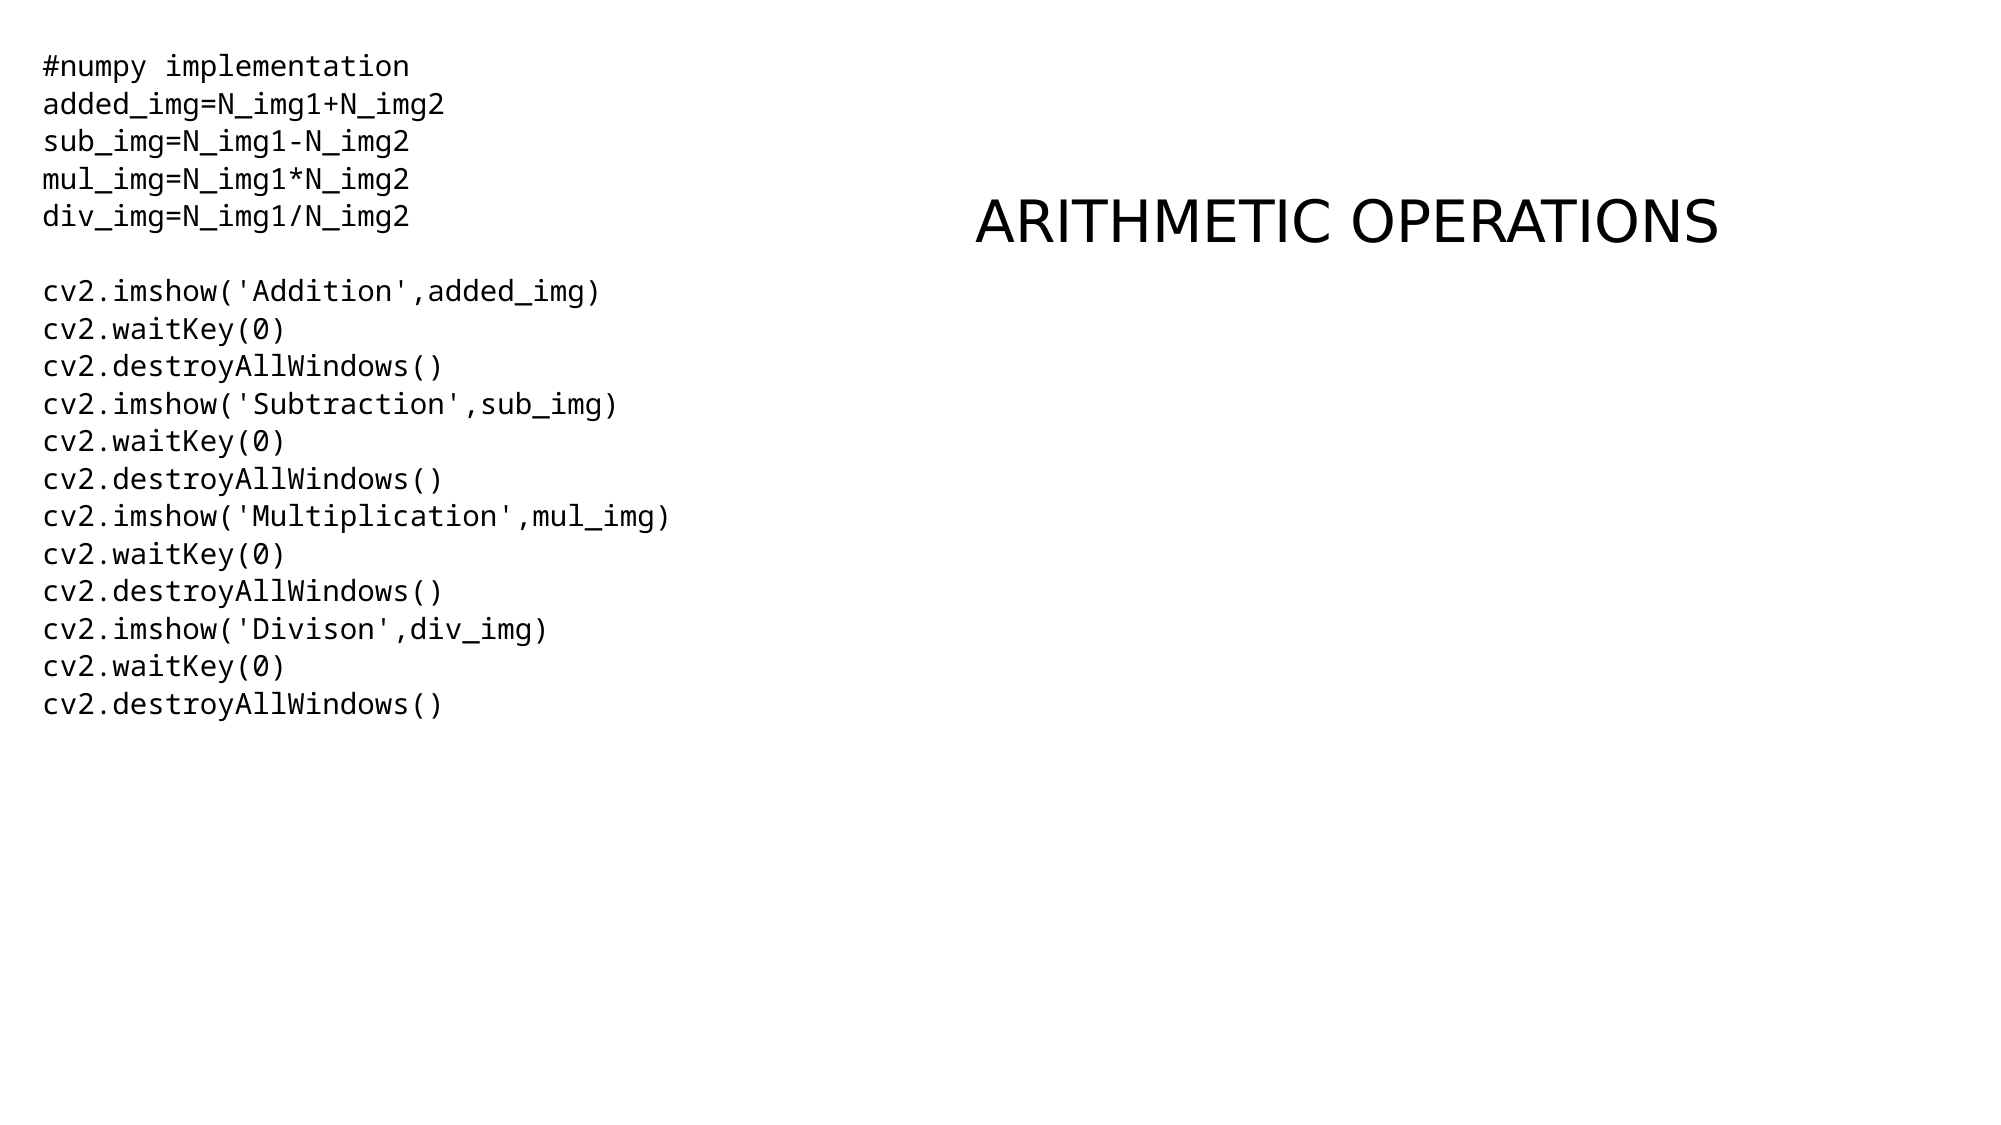

#numpy implementation
added_img=N_img1+N_img2
sub_img=N_img1-N_img2
mul_img=N_img1*N_img2
div_img=N_img1/N_img2
cv2.imshow('Addition',added_img)
cv2.waitKey(0)
cv2.destroyAllWindows()
cv2.imshow('Subtraction',sub_img)
cv2.waitKey(0)
cv2.destroyAllWindows()
cv2.imshow('Multiplication',mul_img)
cv2.waitKey(0)
cv2.destroyAllWindows()
cv2.imshow('Divison',div_img)
cv2.waitKey(0)
cv2.destroyAllWindows()

# Arithmetic operations